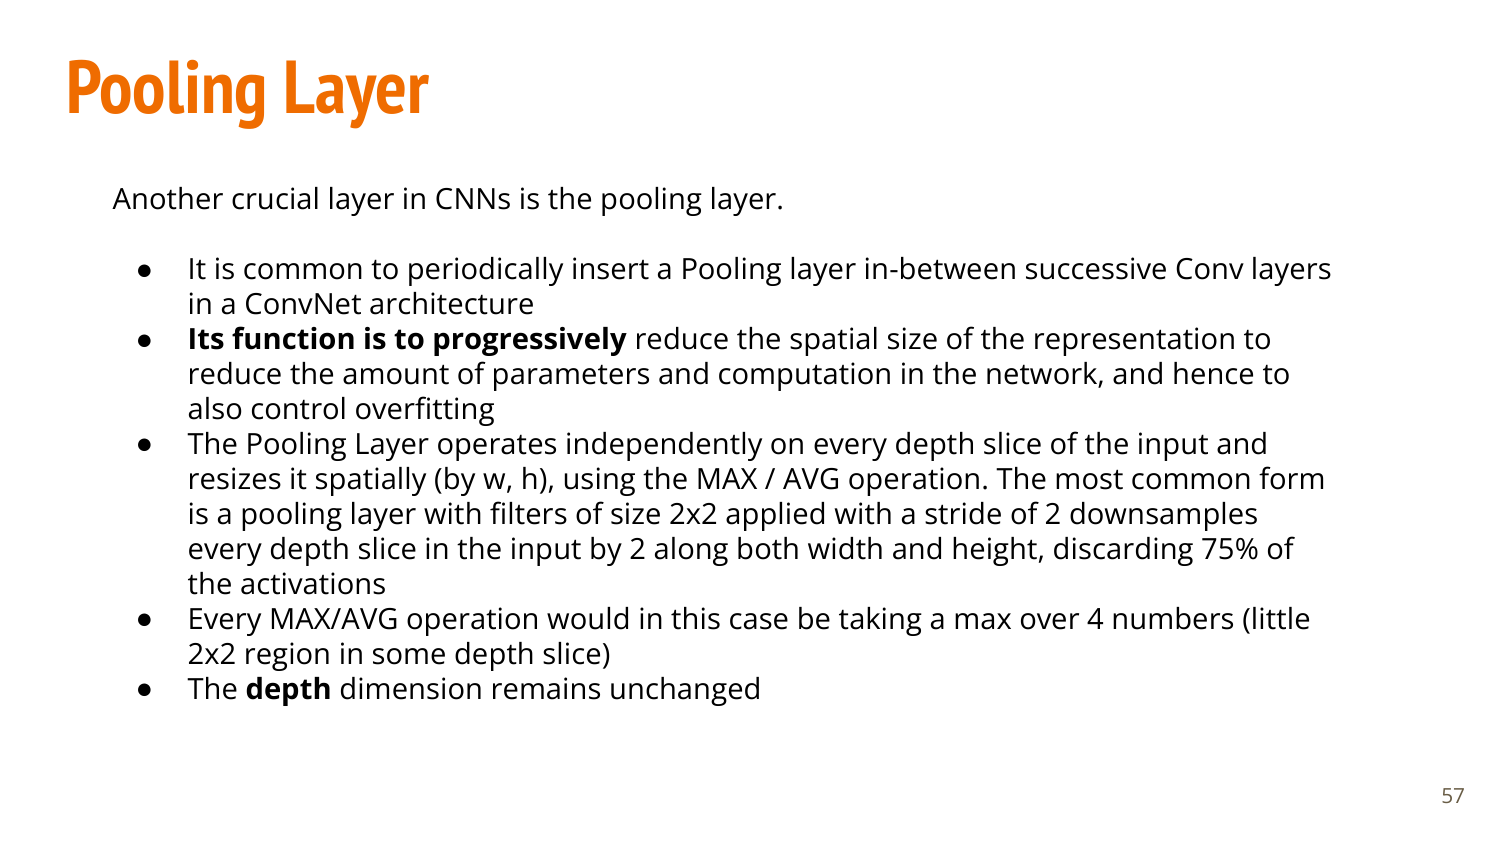

# Pooling Layer
Another crucial layer in CNNs is the pooling layer.

It is common to periodically insert a Pooling layer in-between successive Conv layers in a ConvNet architecture
Its function is to progressively reduce the spatial size of the representation to reduce the amount of parameters and computation in the network, and hence to also control overfitting
The Pooling Layer operates independently on every depth slice of the input and resizes it spatially (by w, h), using the MAX / AVG operation. The most common form is a pooling layer with filters of size 2x2 applied with a stride of 2 downsamples every depth slice in the input by 2 along both width and height, discarding 75% of the activations
Every MAX/AVG operation would in this case be taking a max over 4 numbers (little 2x2 region in some depth slice)
The depth dimension remains unchanged
57